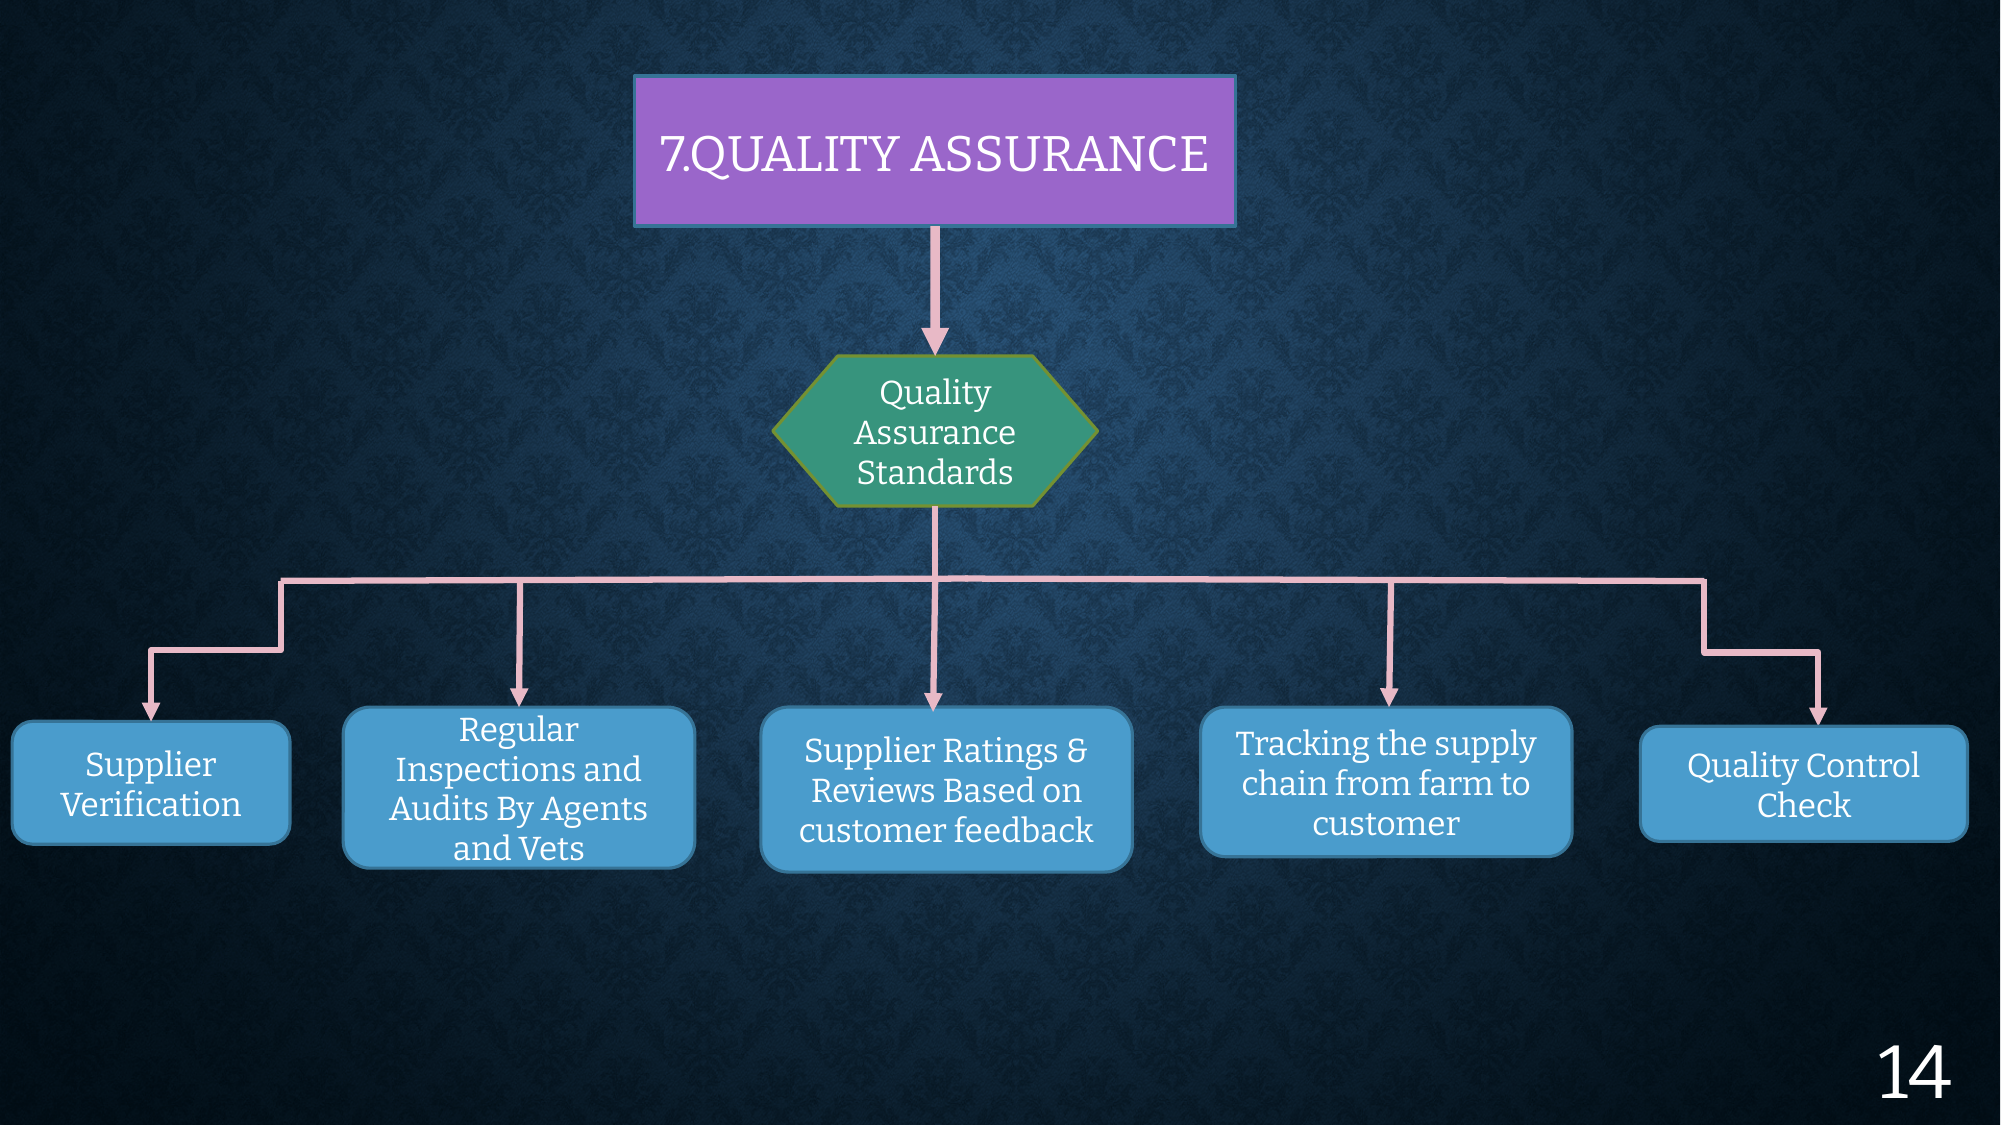

7.QUALITY ASSURANCE
Quality Assurance Standards
Regular Inspections and Audits By Agents and Vets
Supplier Ratings & Reviews Based on customer feedback
Tracking the supply chain from farm to customer
Supplier Verification
Quality Control Check
14